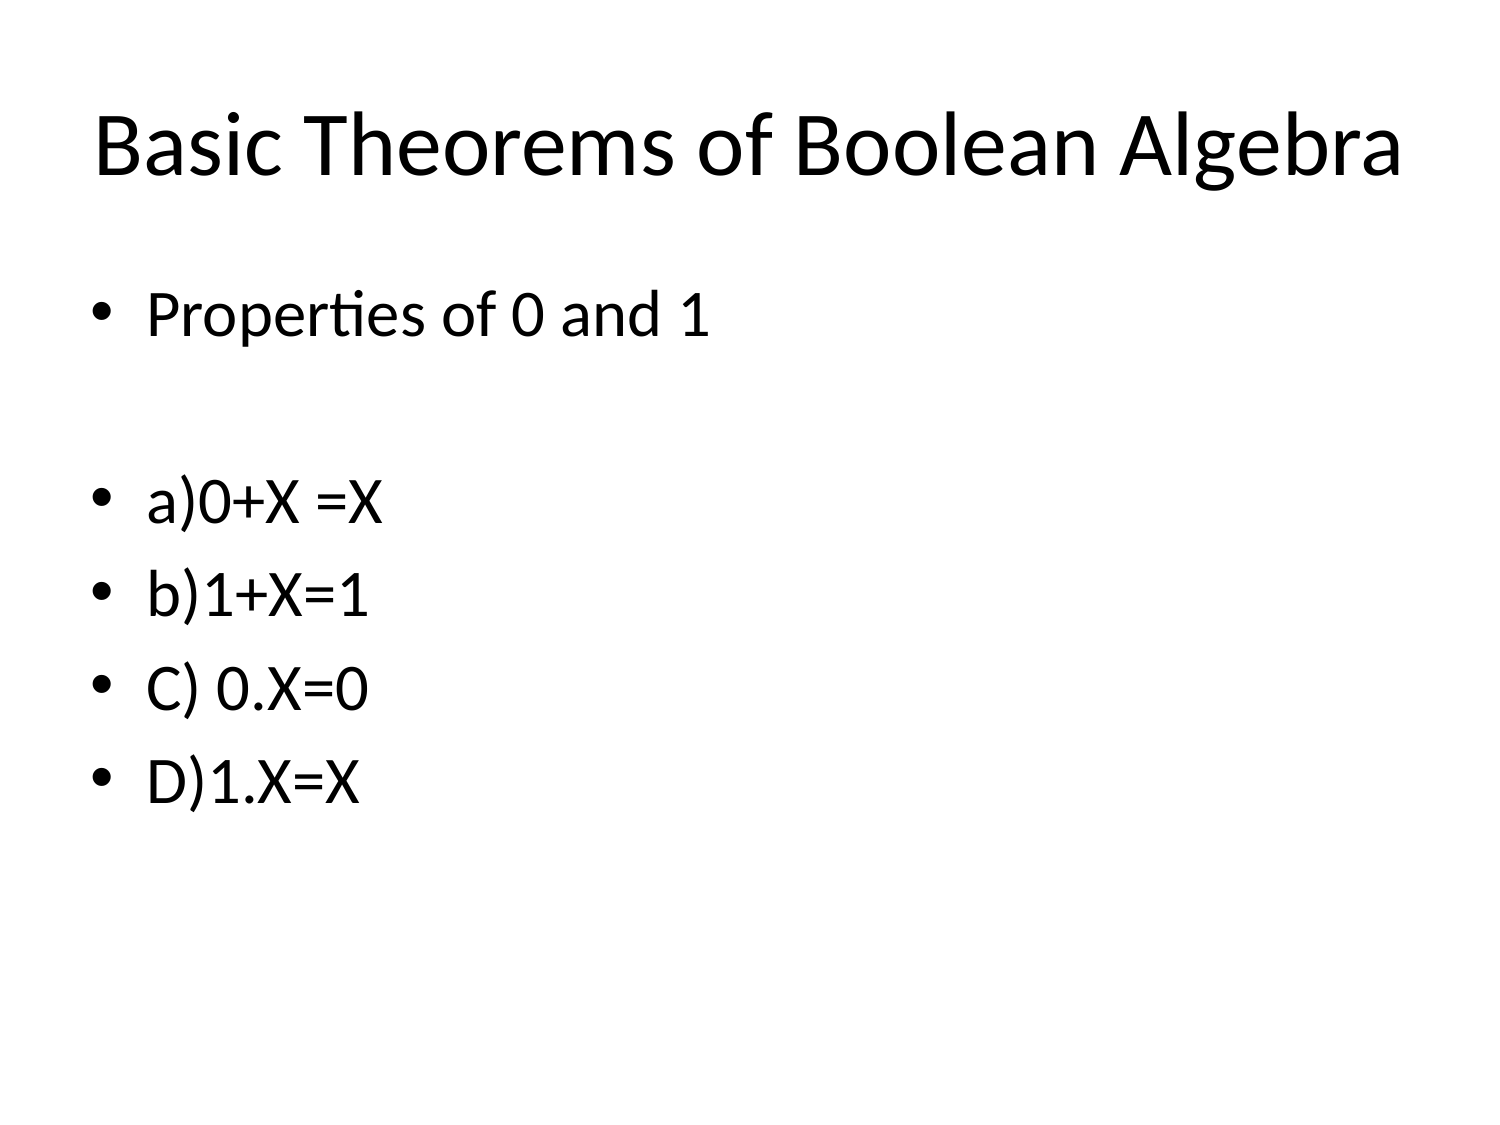

# Basic Theorems of Boolean Algebra
Properties of 0 and 1

a)0+X =X
b)1+X=1
C) 0.X=0
D)1.X=X